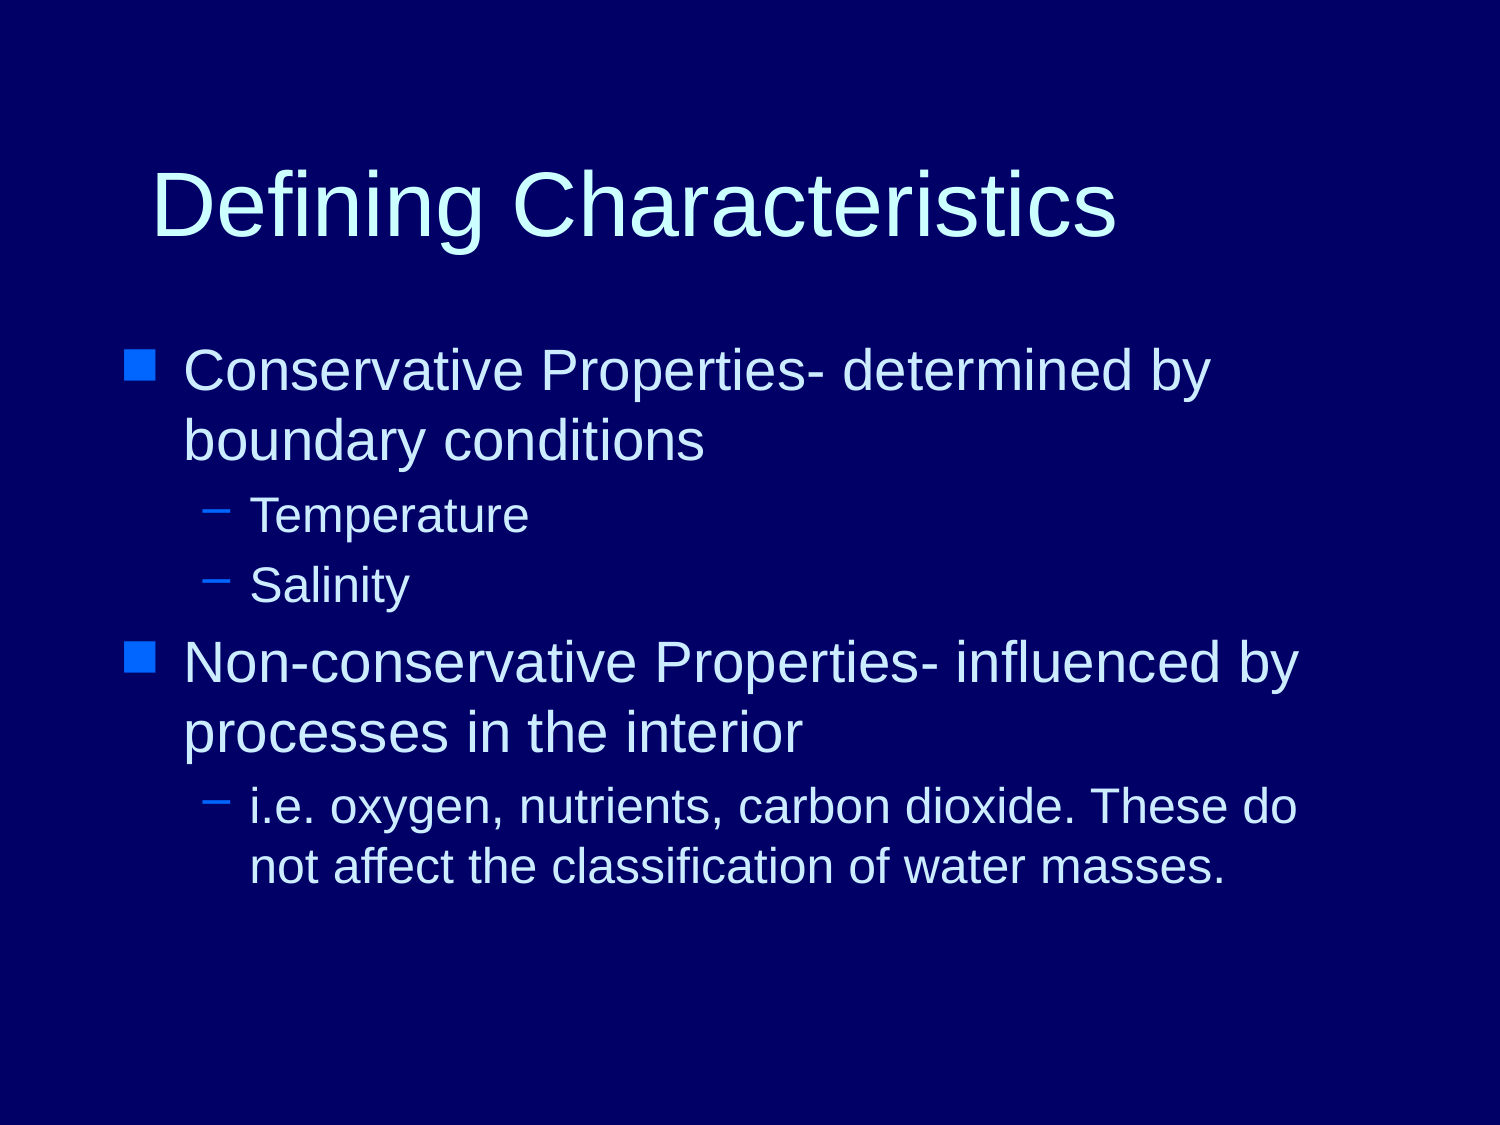

# Defining Characteristics
Conservative Properties- determined by boundary conditions
Temperature
Salinity
Non-conservative Properties- influenced by processes in the interior
i.e. oxygen, nutrients, carbon dioxide. These do not affect the classification of water masses.